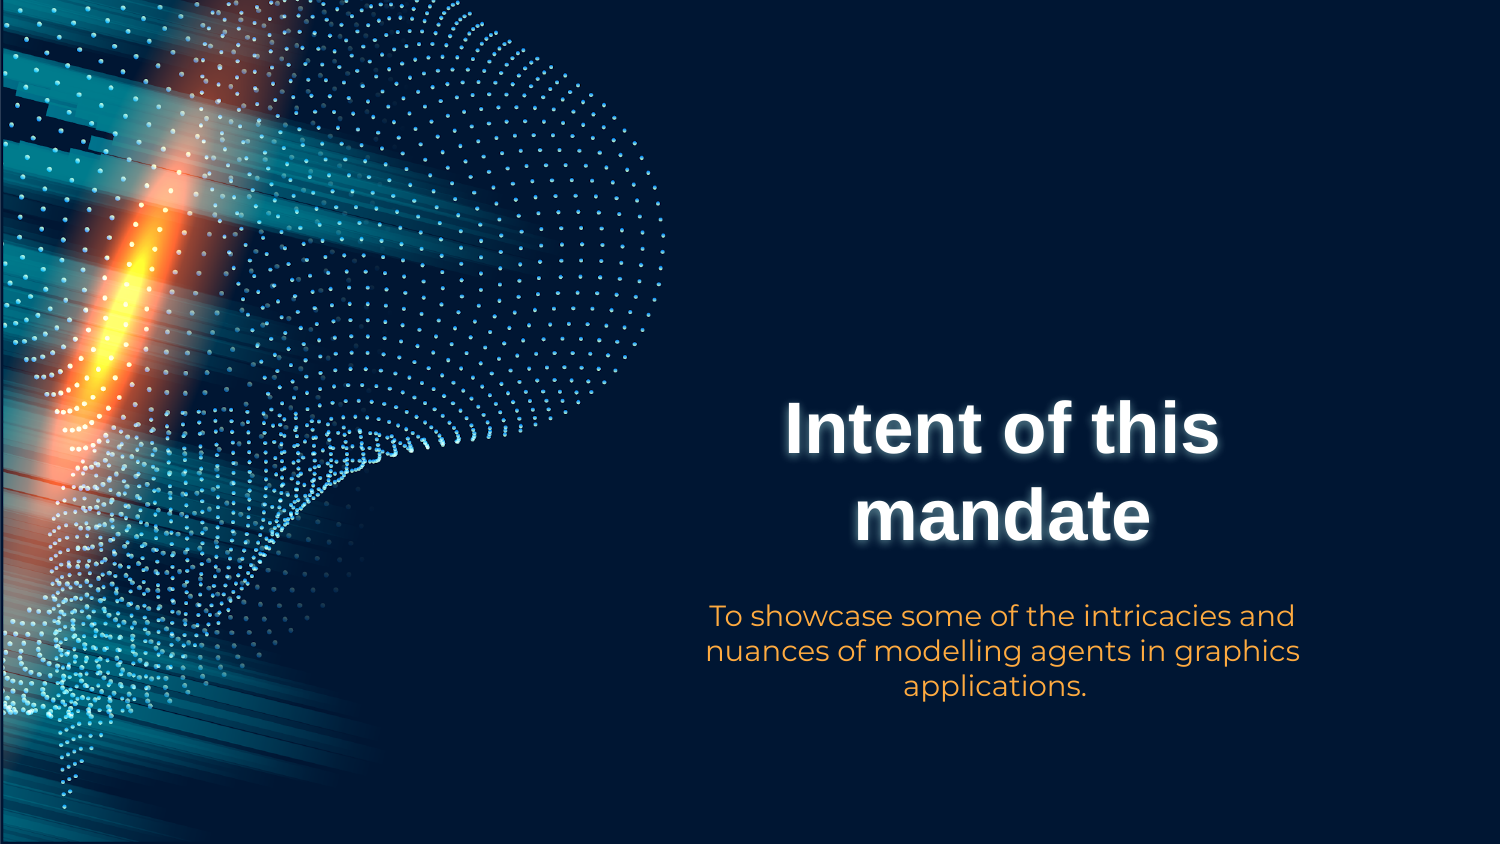

# Intent of this mandate
To showcase some of the intricacies and nuances of modelling agents in graphics applications.